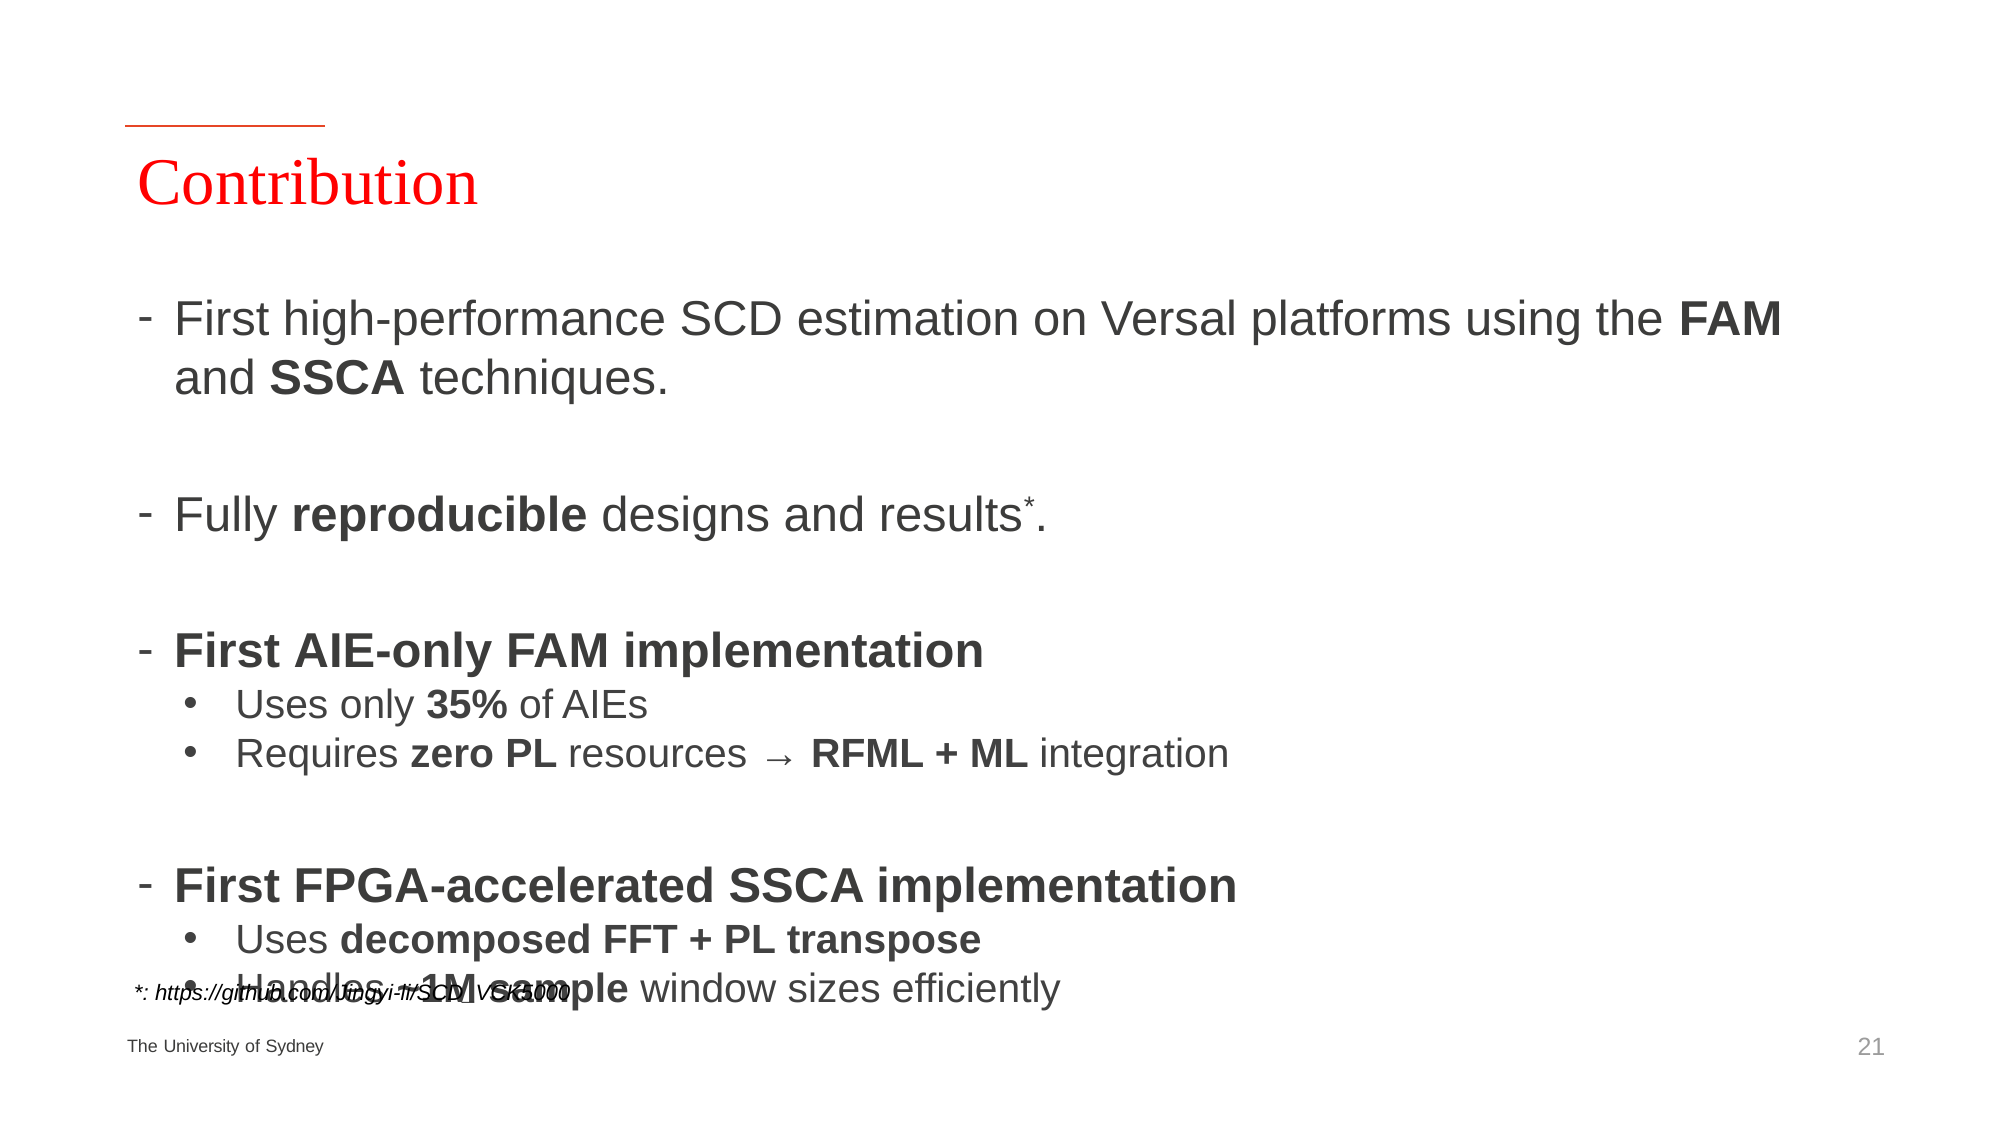

# Contribution
First high-performance SCD estimation on Versal platforms using the FAM and SSCA techniques.

Fully reproducible designs and results*.

First AIE-only FAM implementation
Uses only 35% of AIEs
Requires zero PL resources → RFML + ML integration

First FPGA-accelerated SSCA implementation
Uses decomposed FFT + PL transpose
Handles ~1M sample window sizes efficiently

*: https://github.com/Jingyi-li/SCD_VCK5000
21